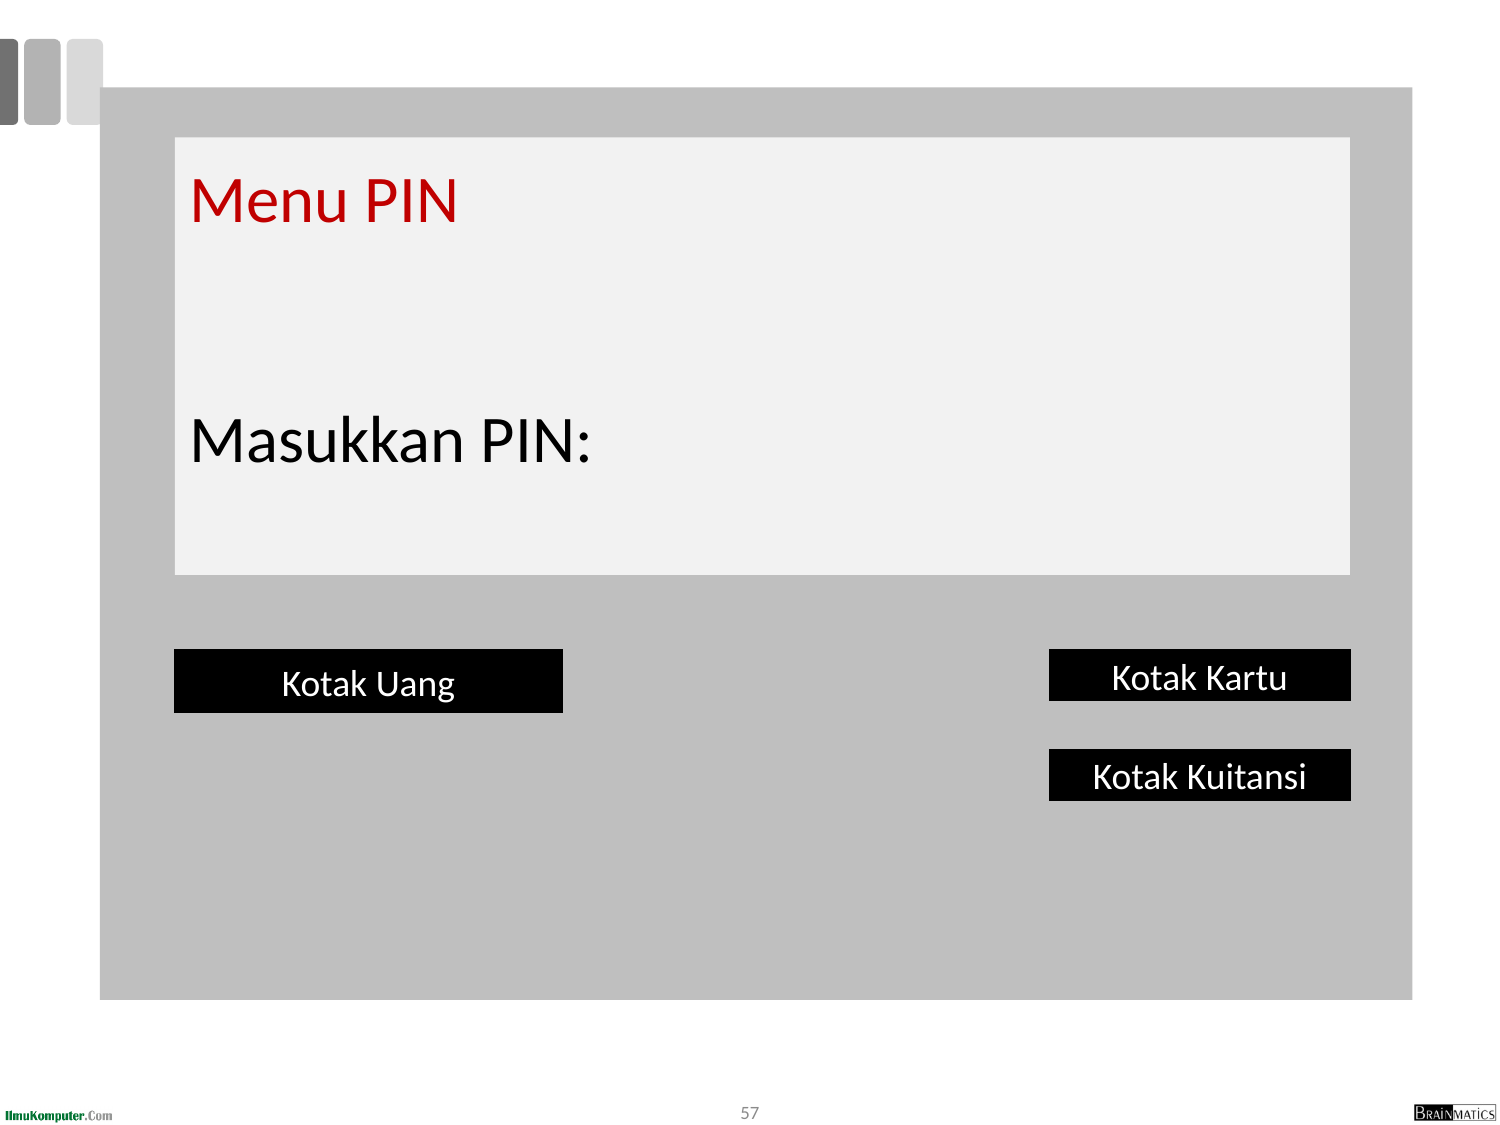

Menu PIN
Masukkan PIN:

Kotak Uang
Kotak Kartu
Kotak Kuitansi
57